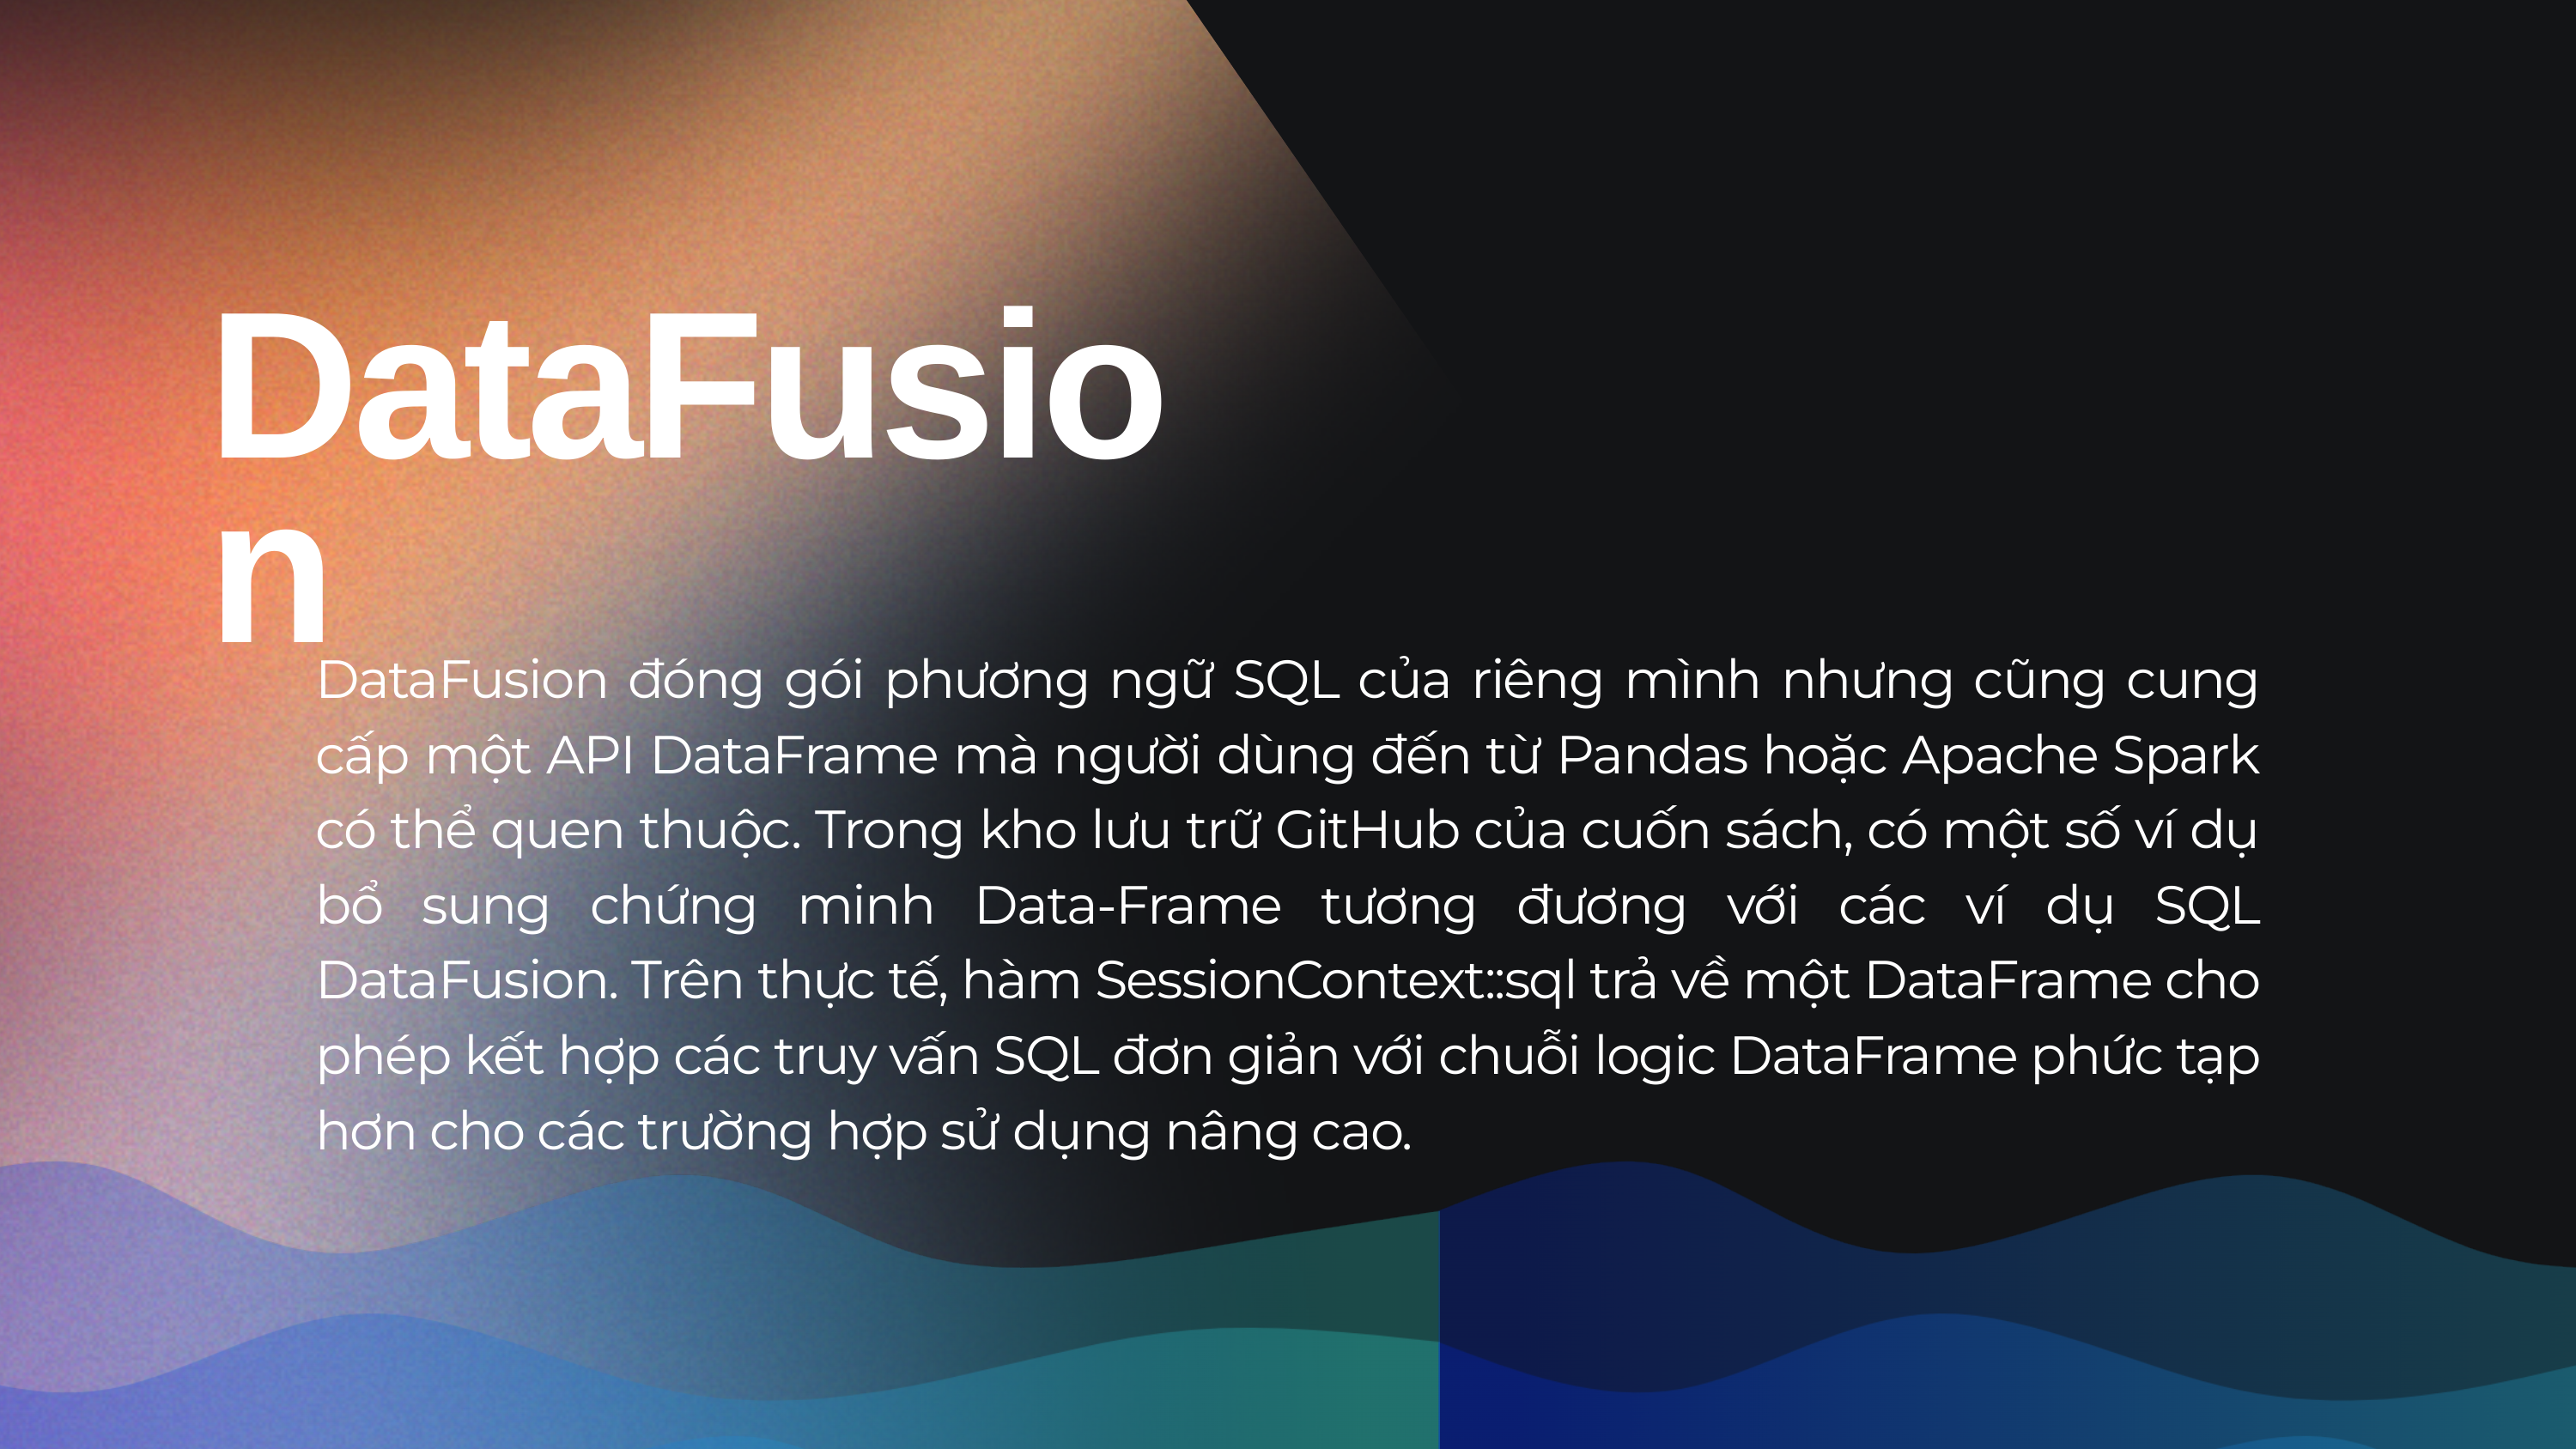

DataFusion
DataFusion đóng gói phương ngữ SQL của riêng mình nhưng cũng cung cấp một API DataFrame mà người dùng đến từ Pandas hoặc Apache Spark có thể quen thuộc. Trong kho lưu trữ GitHub của cuốn sách, có một số ví dụ bổ sung chứng minh Data-Frame tương đương với các ví dụ SQL DataFusion. Trên thực tế, hàm SessionContext::sql trả về một DataFrame cho phép kết hợp các truy vấn SQL đơn giản với chuỗi logic DataFrame phức tạp hơn cho các trường hợp sử dụng nâng cao.